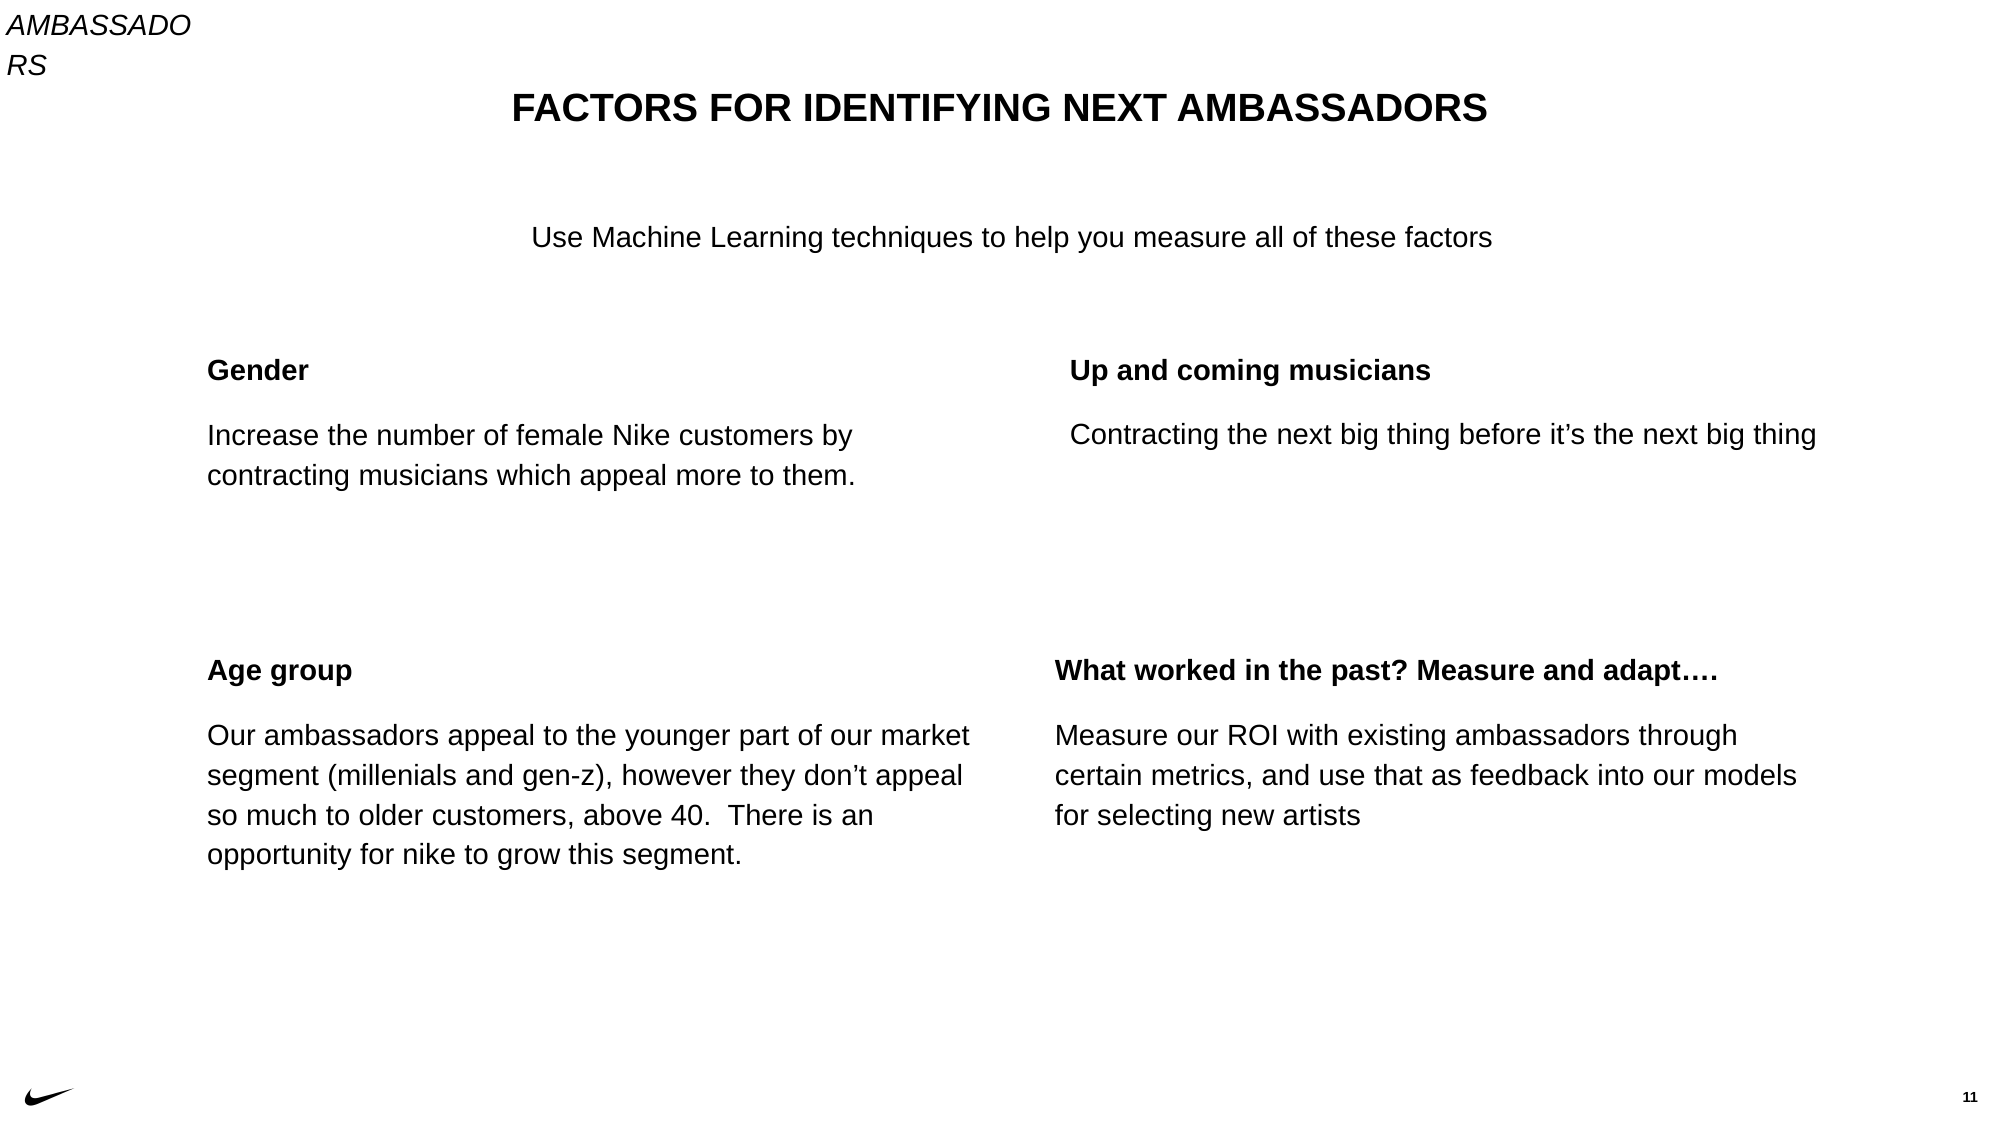

AMBASSADORS
FACTORS FOR IDENTIFYING NEXT AMBASSADORS
Use Machine Learning techniques to help you measure all of these factors
Up and coming musicians
Contracting the next big thing before it’s the next big thing
Gender
Increase the number of female Nike customers by contracting musicians which appeal more to them.
Age group
Our ambassadors appeal to the younger part of our market segment (millenials and gen-z), however they don’t appeal so much to older customers, above 40.  There is an opportunity for nike to grow this segment.
What worked in the past? Measure and adapt….
Measure our ROI with existing ambassadors through certain metrics, and use that as feedback into our models for selecting new artists